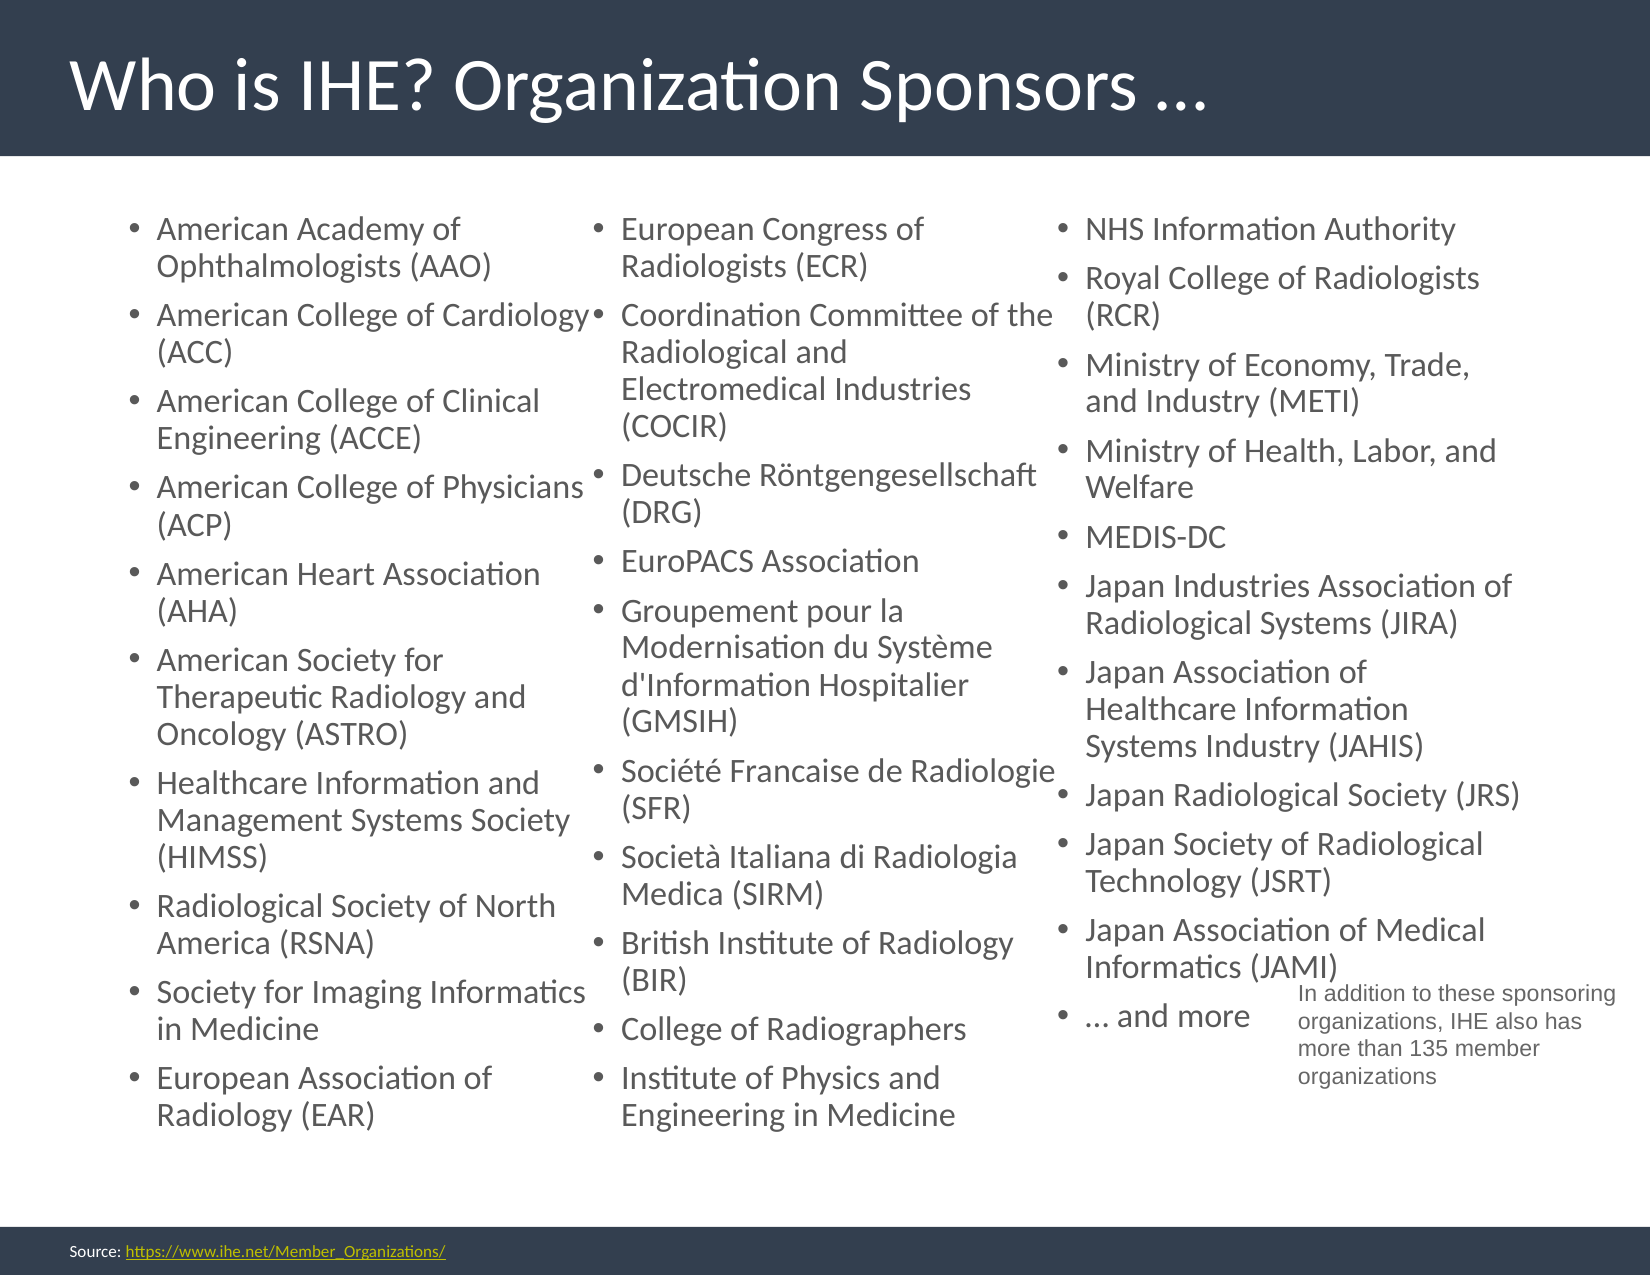

# Who is IHE? Organization Sponsors …
American Academy of Ophthalmologists (AAO)
American College of Cardiology (ACC)
American College of Clinical Engineering (ACCE)
American College of Physicians (ACP)
American Heart Association (AHA)
American Society for Therapeutic Radiology and Oncology (ASTRO)
Healthcare Information and Management Systems Society (HIMSS)
Radiological Society of North America (RSNA)
Society for Imaging Informatics in Medicine
European Association of Radiology (EAR)
European Congress of Radiologists (ECR)
Coordination Committee of the Radiological and Electromedical Industries (COCIR)
Deutsche Röntgengesellschaft (DRG)
EuroPACS Association
Groupement pour la Modernisation du Système d'Information Hospitalier (GMSIH)
Société Francaise de Radiologie (SFR)
Società Italiana di Radiologia Medica (SIRM)
British Institute of Radiology (BIR)
College of Radiographers
Institute of Physics and Engineering in Medicine
NHS Information Authority
Royal College of Radiologists (RCR)
Ministry of Economy, Trade, and Industry (METI)
Ministry of Health, Labor, and Welfare
MEDIS-DC
Japan Industries Association of Radiological Systems (JIRA)
Japan Association of Healthcare Information Systems Industry (JAHIS)
Japan Radiological Society (JRS)
Japan Society of Radiological Technology (JSRT)
Japan Association of Medical Informatics (JAMI)
… and more
In addition to these sponsoring organizations, IHE also has more than 135 member organizations
Source: https://www.ihe.net/Member_Organizations/